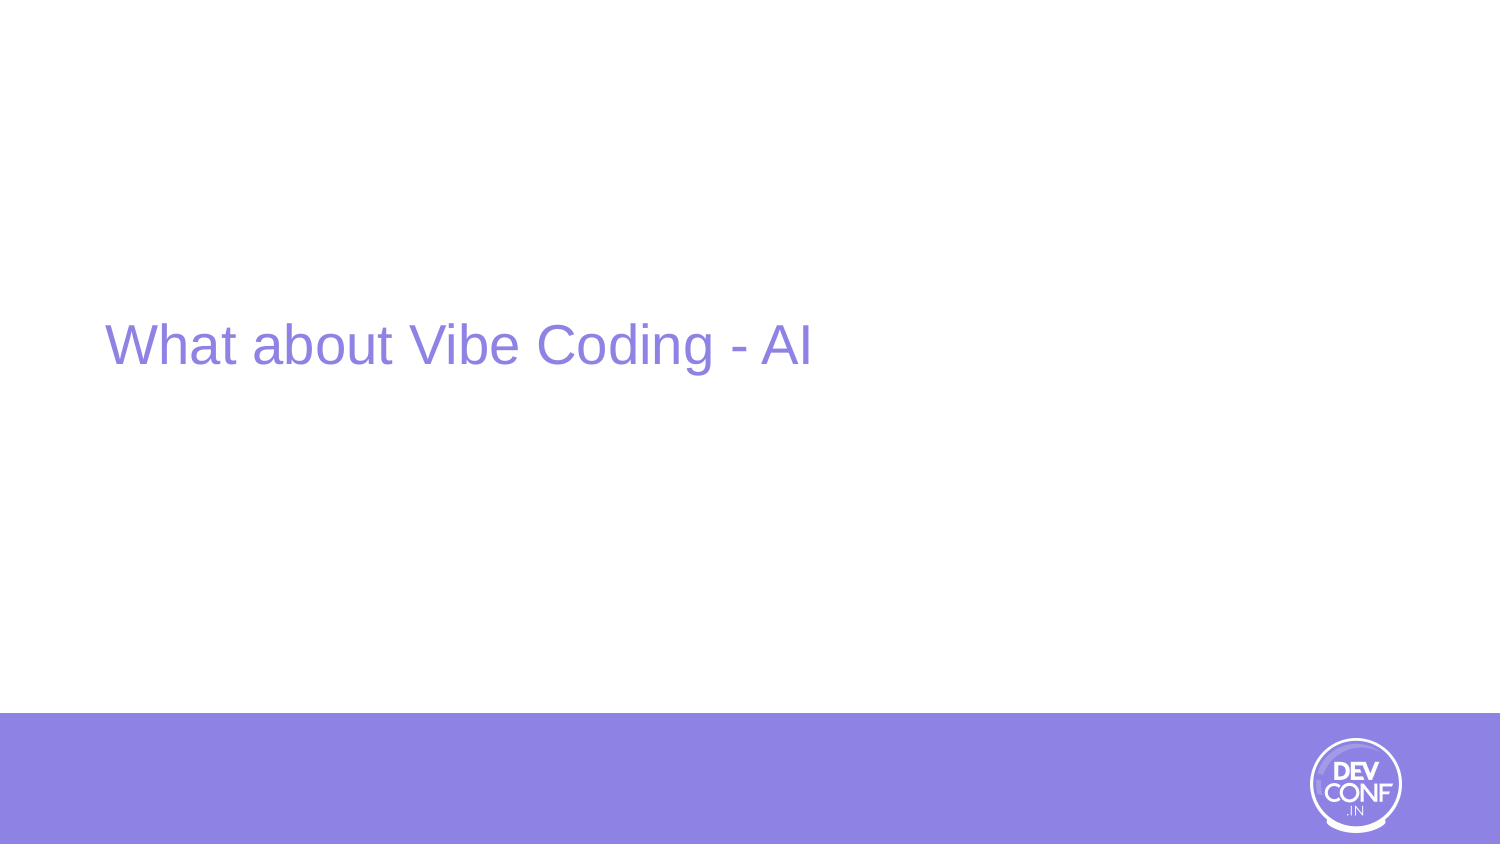

# What about Vibe Coding - AI